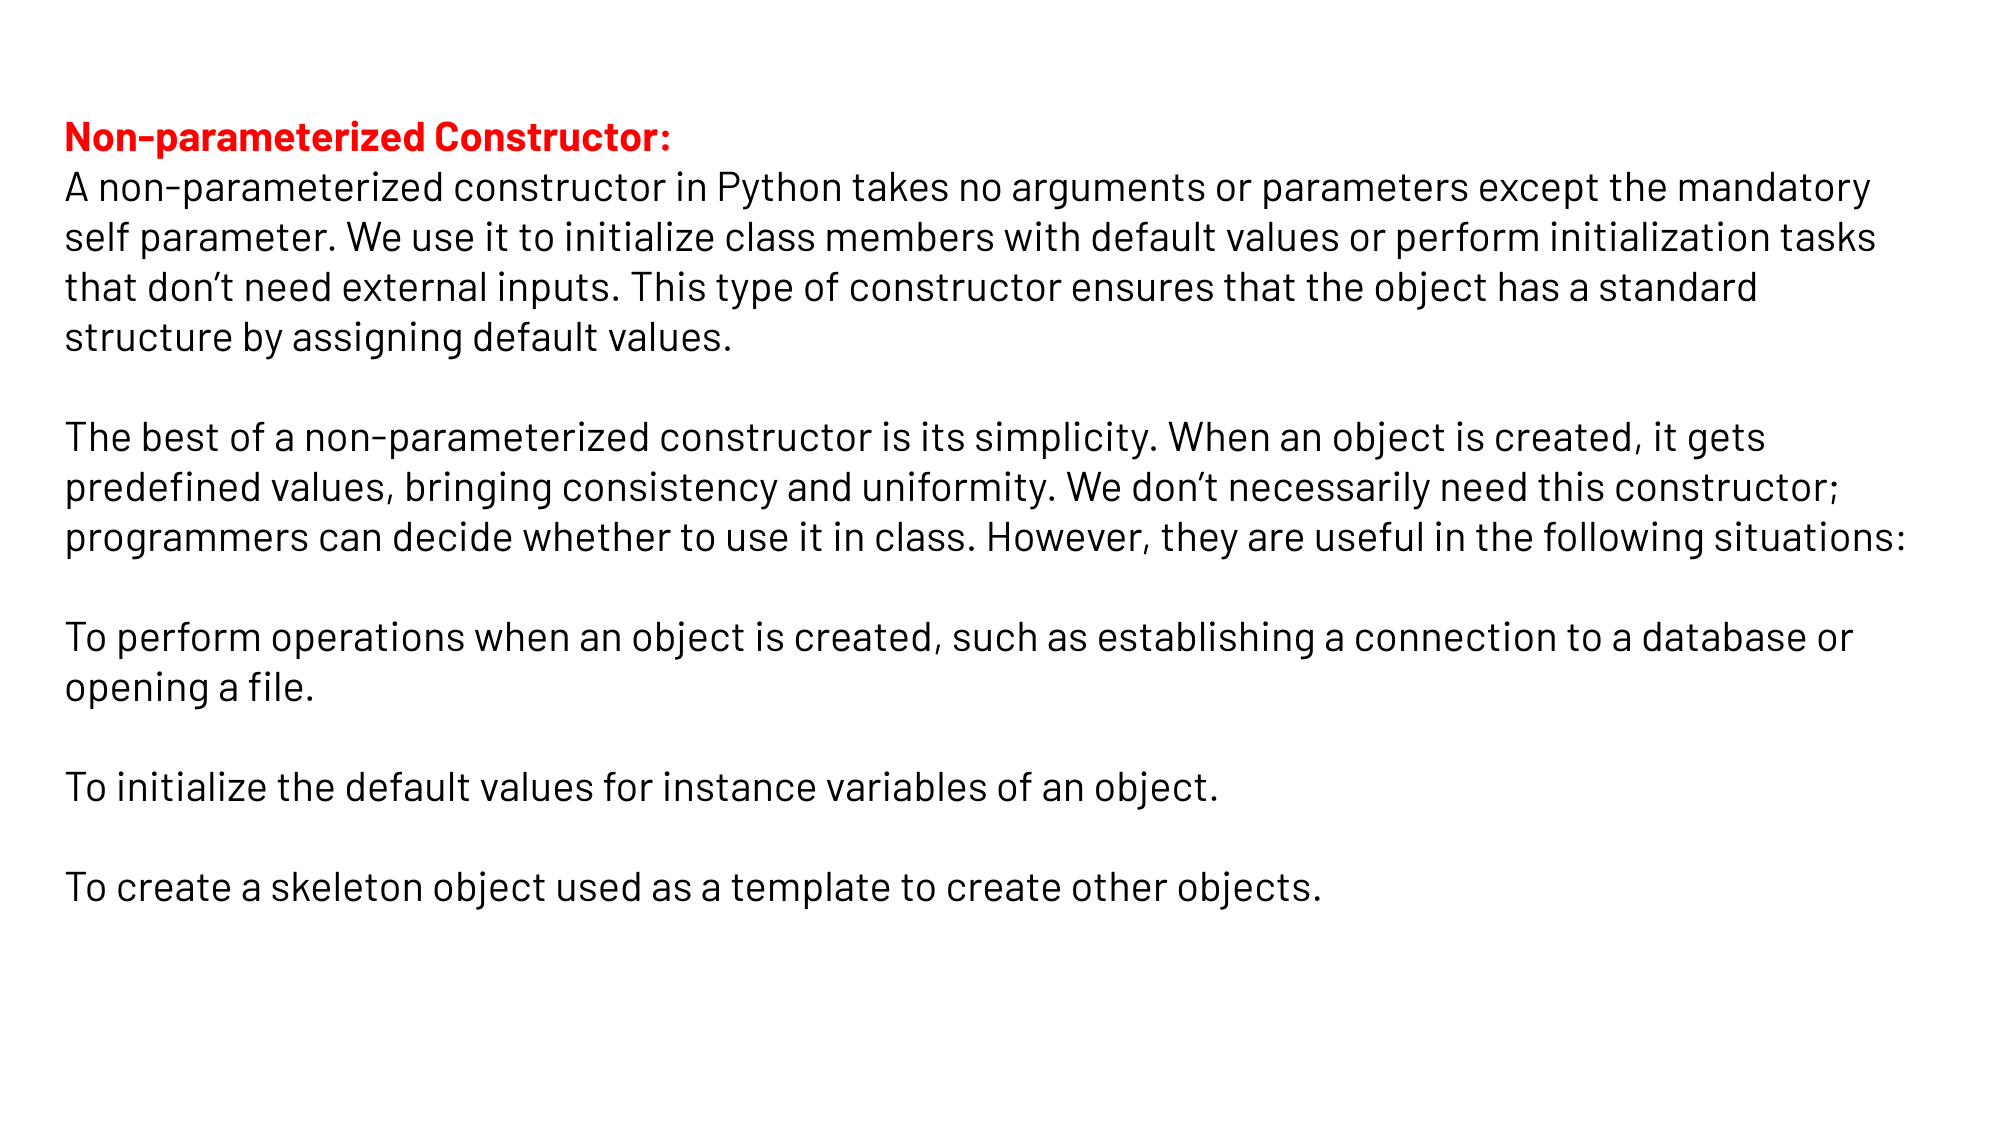

Non-parameterized Constructor:
A non-parameterized constructor in Python takes no arguments or parameters except the mandatory self parameter. We use it to initialize class members with default values or perform initialization tasks that don’t need external inputs. This type of constructor ensures that the object has a standard structure by assigning default values.

The best of a non-parameterized constructor is its simplicity. When an object is created, it gets predefined values, bringing consistency and uniformity. We don’t necessarily need this constructor; programmers can decide whether to use it in class. However, they are useful in the following situations:

To perform operations when an object is created, such as establishing a connection to a database or opening a file.

To initialize the default values for instance variables of an object.

To create a skeleton object used as a template to create other objects.